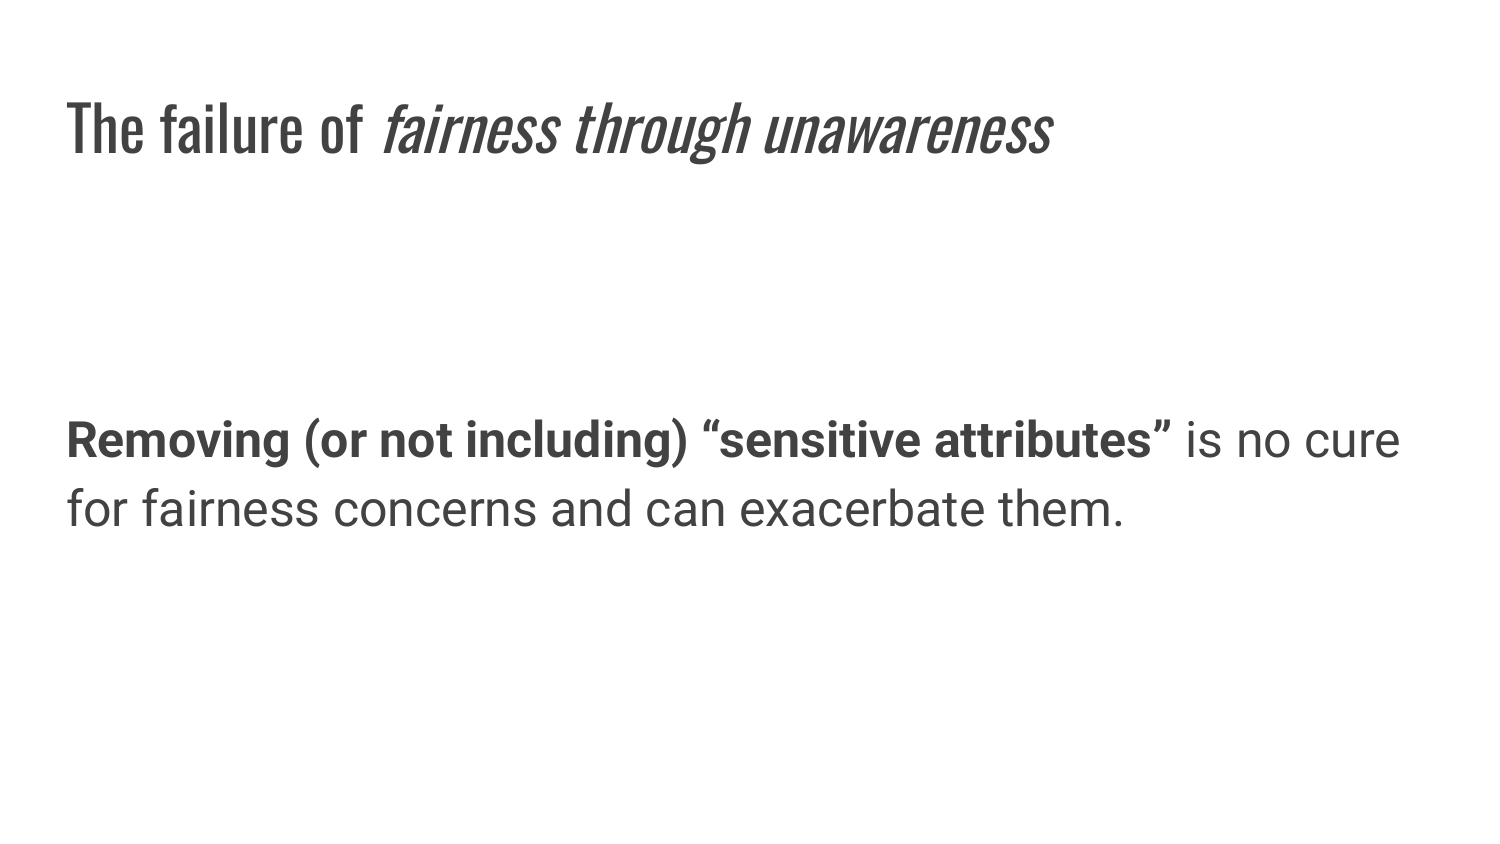

# The failure of fairness through unawareness
Removing (or not including) “sensitive attributes” is no cure for fairness concerns and can exacerbate them.